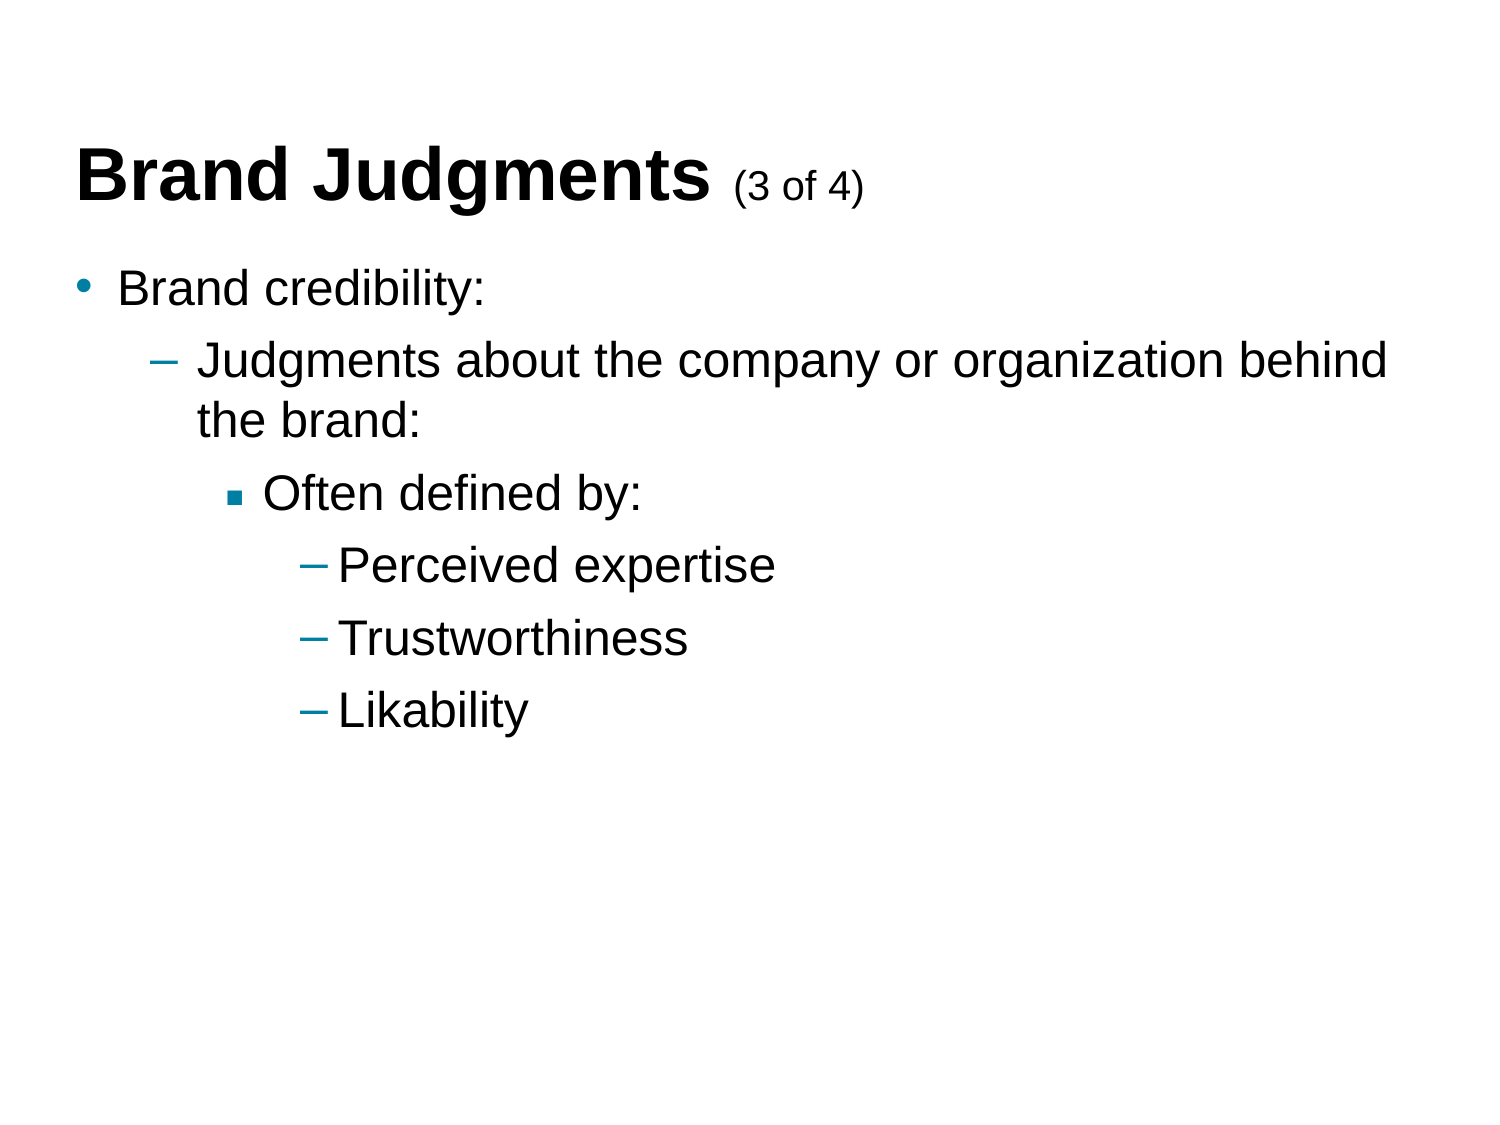

# Brand Judgments (3 of 4)
Brand credibility:
Judgments about the company or organization behind the brand:
Often defined by:
Perceived expertise
Trustworthiness
Likability